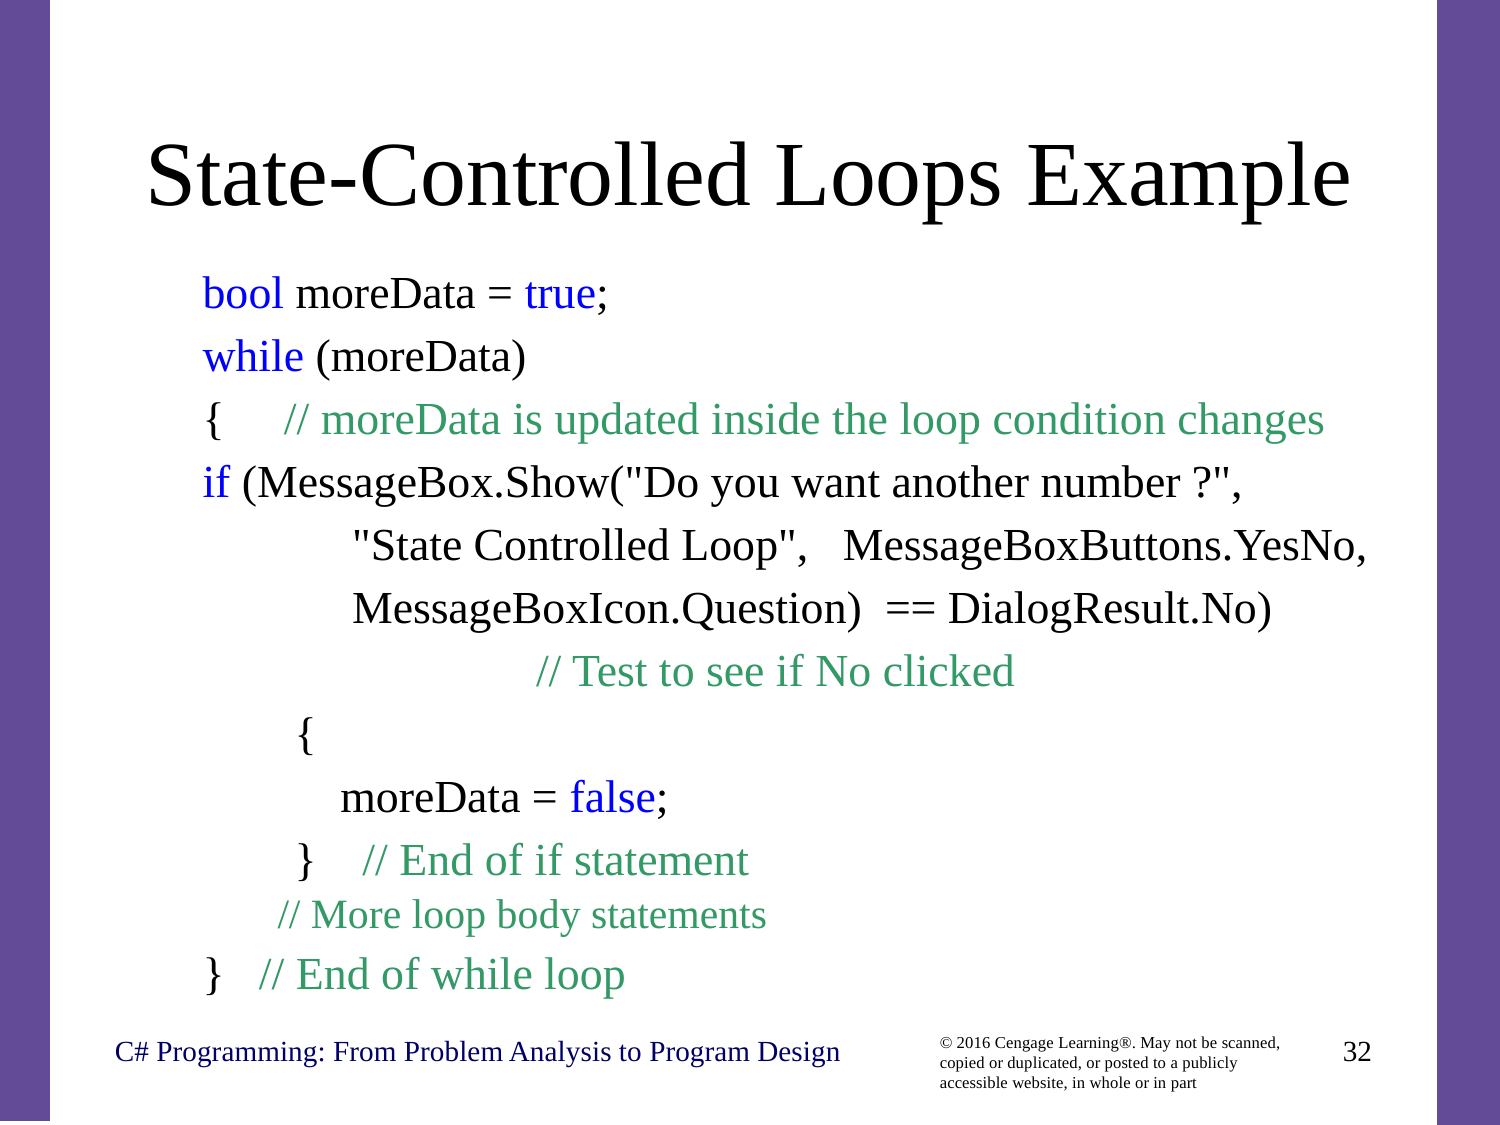

# State-Controlled Loops Example
bool moreData = true;
while (moreData)
{	   // moreData is updated inside the loop condition changes
if (MessageBox.Show("Do you want another number ?",
             "State Controlled Loop",   MessageBoxButtons.YesNo,
             MessageBoxIcon.Question)  == DialogResult.No)
                             // Test to see if No clicked
        {
            moreData = false;
        }    // End of if statement
// More loop body statements
}   // End of while loop

C# Programming: From Problem Analysis to Program Design

32